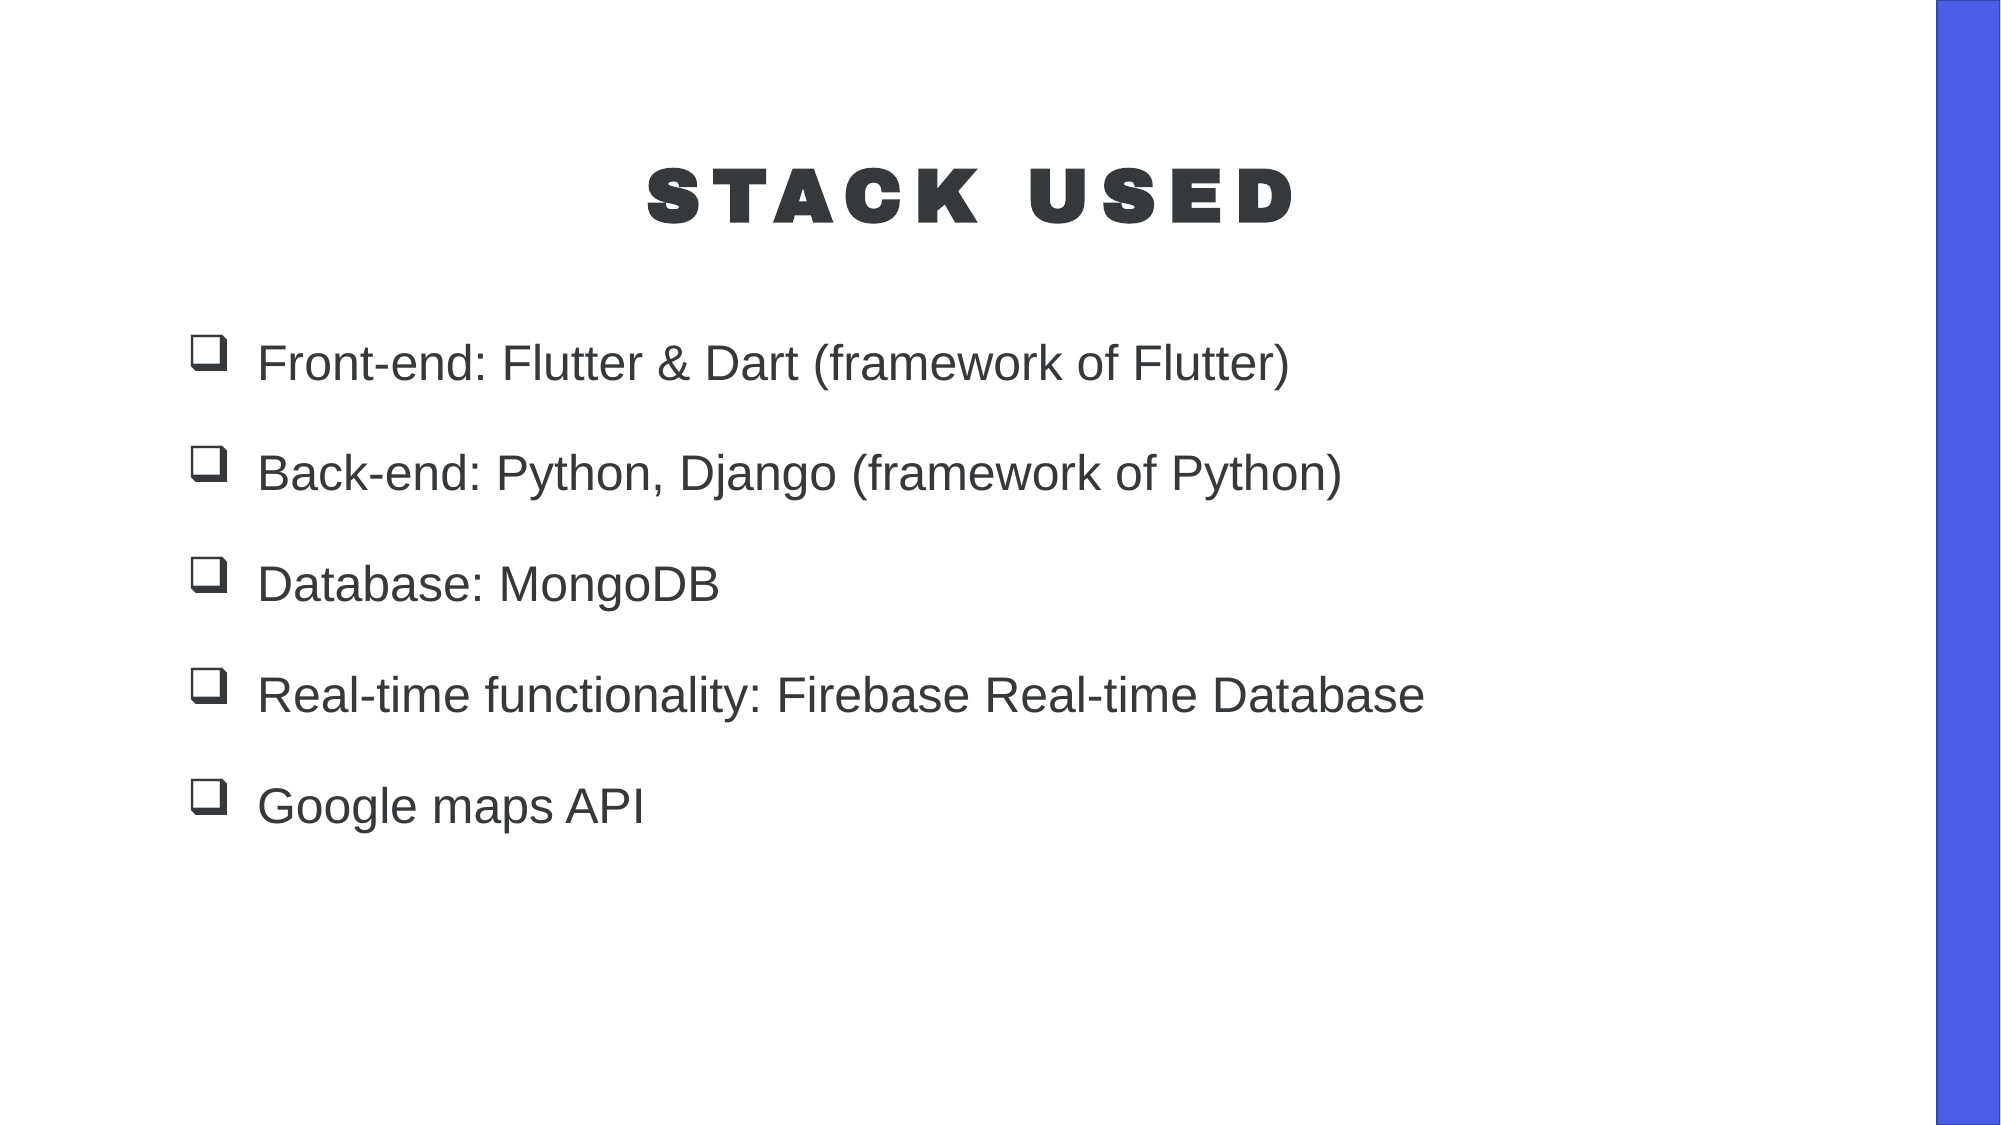

# Stack used
 Front-end: Flutter & Dart (framework of Flutter)
 Back-end: Python, Django (framework of Python)
 Database: MongoDB
 Real-time functionality: Firebase Real-time Database
 Google maps API